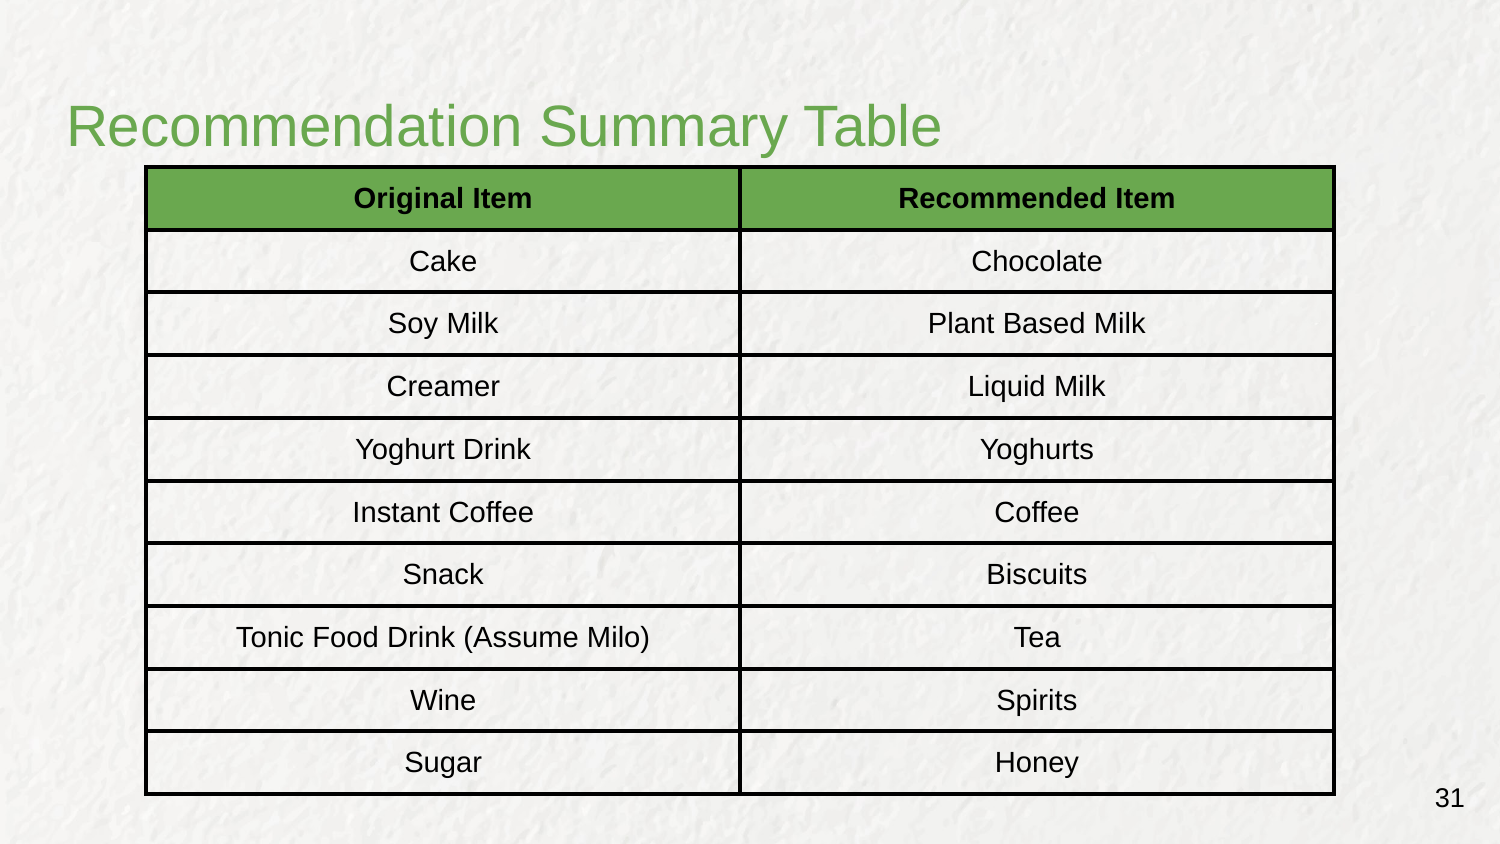

# Recommendation Summary Table
| Original Item | Recommended Item |
| --- | --- |
| Cake | Chocolate |
| Soy Milk | Plant Based Milk |
| Creamer | Liquid Milk |
| Yoghurt Drink | Yoghurts |
| Instant Coffee | Coffee |
| Snack | Biscuits |
| Tonic Food Drink (Assume Milo) | Tea |
| Wine | Spirits |
| Sugar | Honey |
31